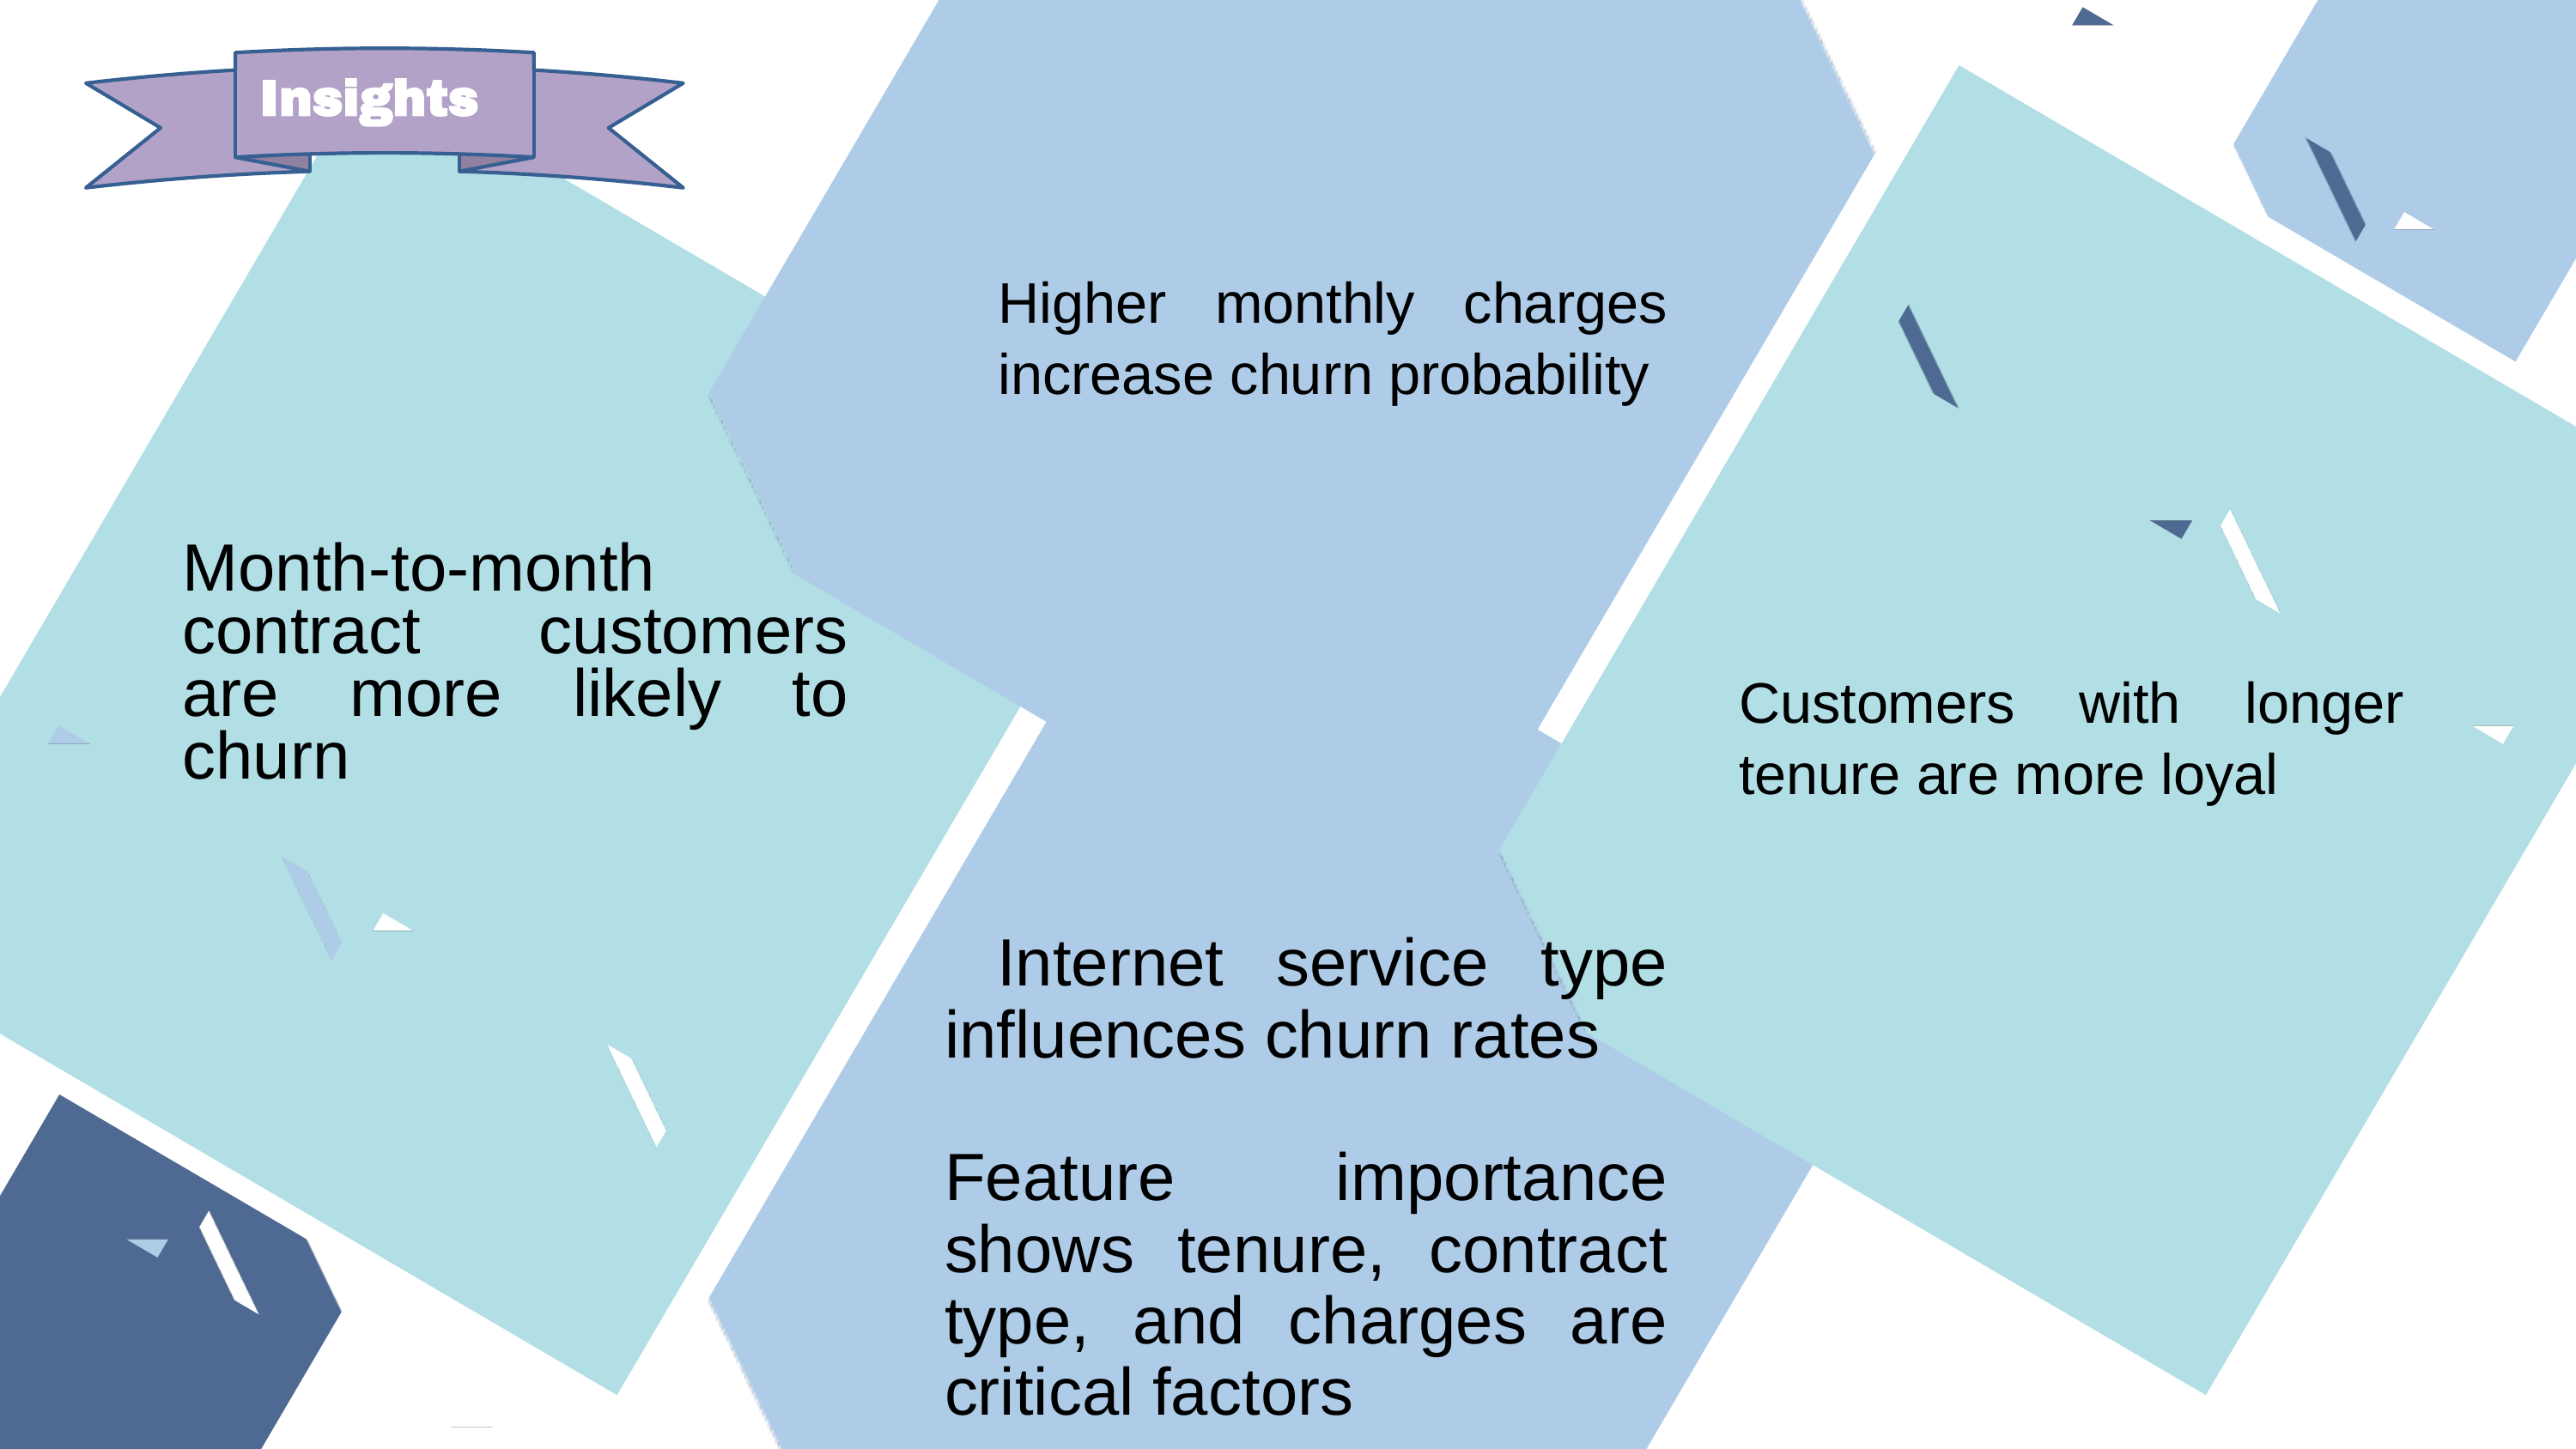

Insights

Higher monthly charges increase churn probability

Month-to-month contract customers are more likely to churn
Customers with longer tenure are more loyal

 Internet service type influences churn rates

Feature importance shows tenure, contract type, and charges are critical factors